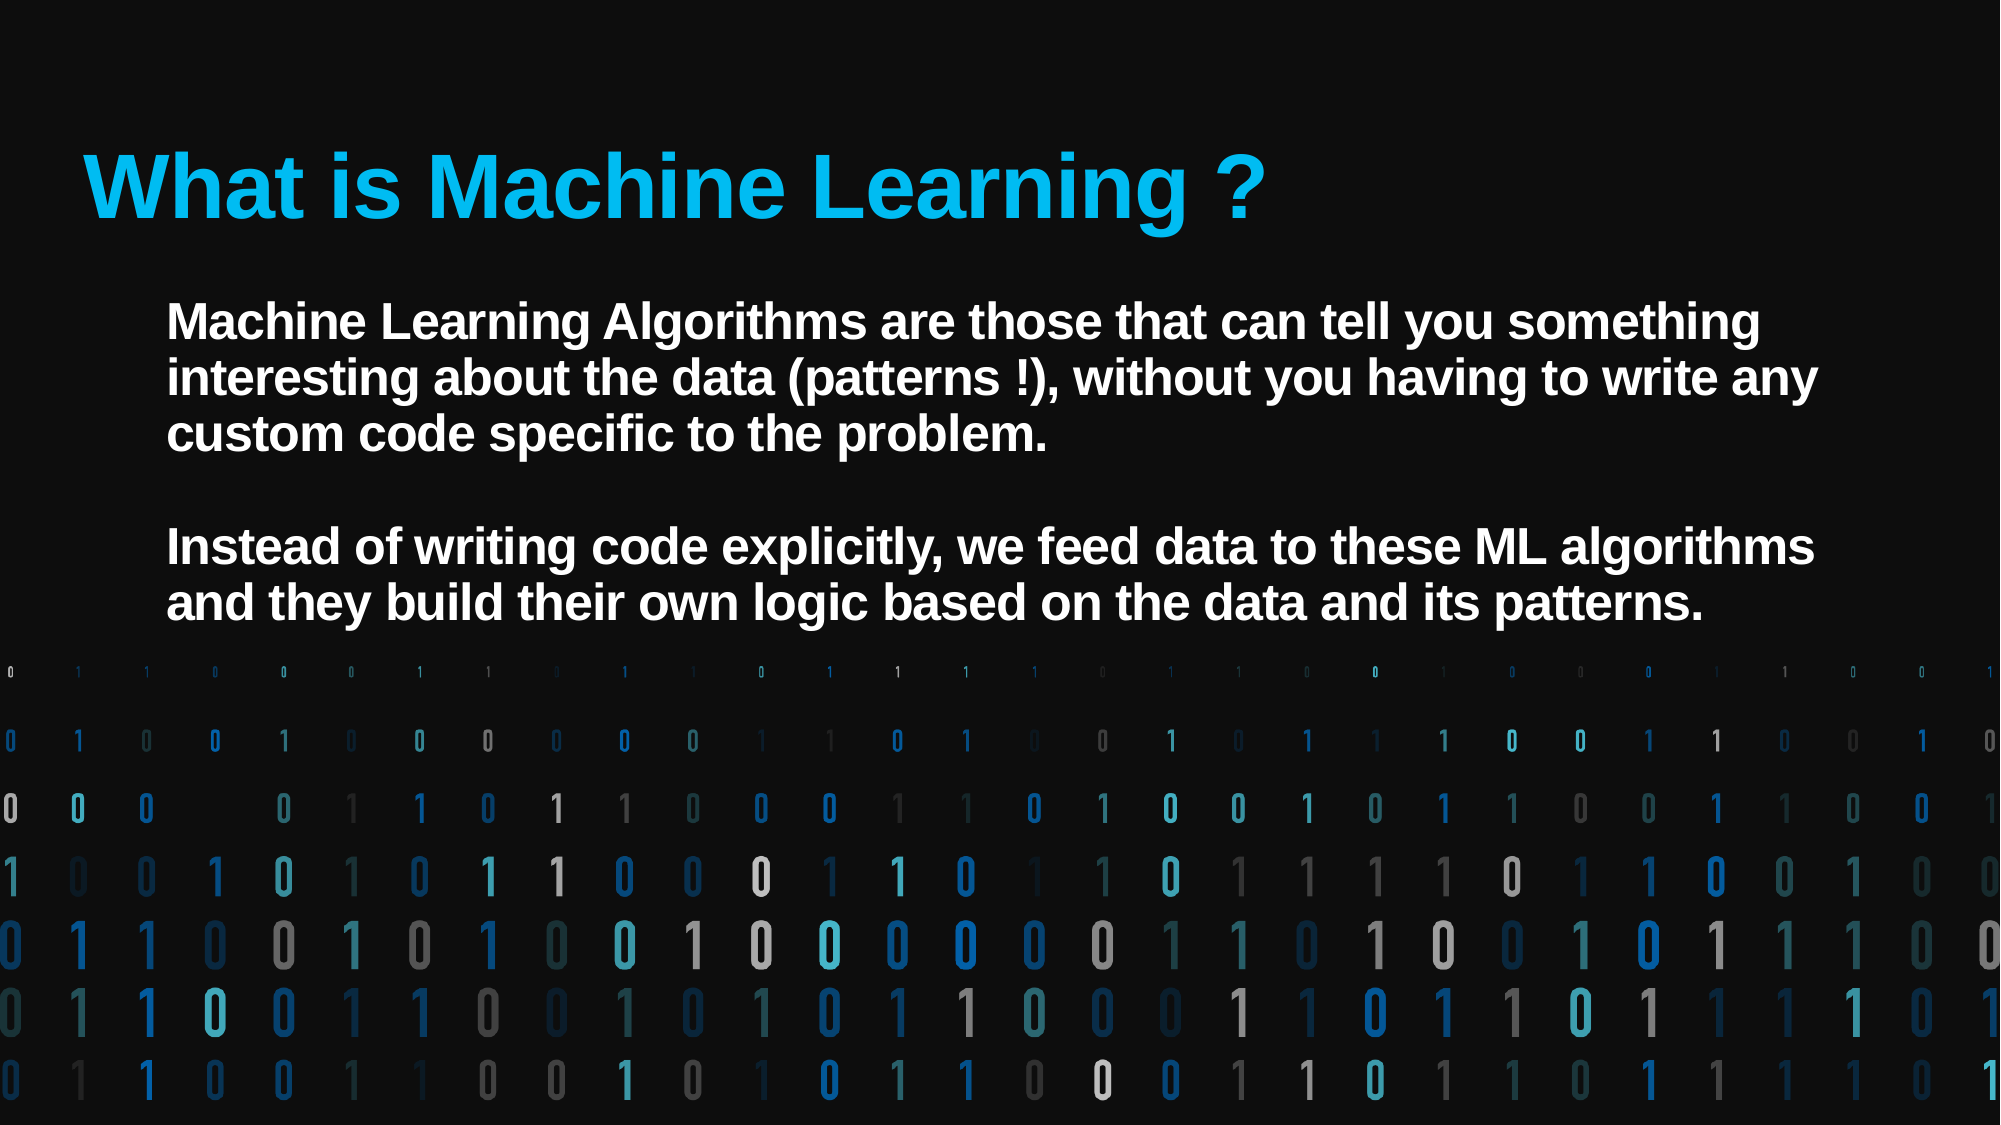

# What is Machine Learning ?

Machine Learning Algorithms are those that can tell you something interesting about the data (patterns !), without you having to write any custom code specific to the problem.

Instead of writing code explicitly, we feed data to these ML algorithms and they build their own logic based on the data and its patterns.